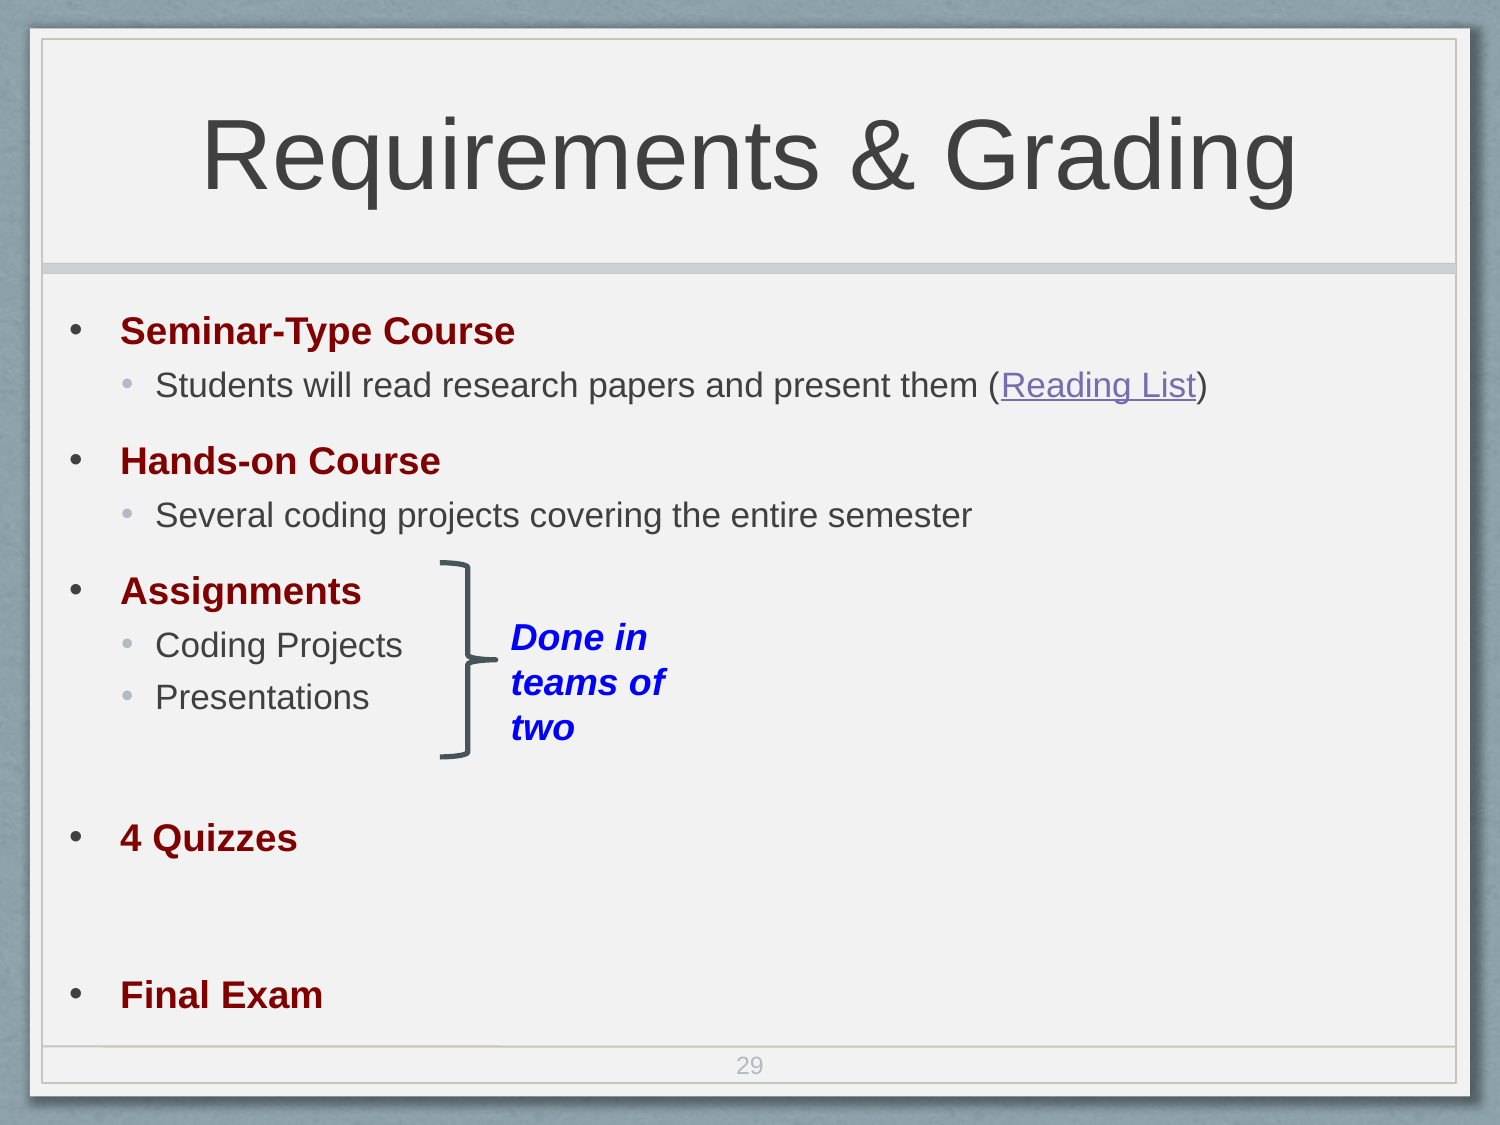

# Requirements & Grading
Seminar-Type Course
Students will read research papers and present them (Reading List)
Hands-on Course
Several coding projects covering the entire semester
Assignments
Coding Projects
Presentations

4 Quizzes

Final Exam

Done in teams of two
29